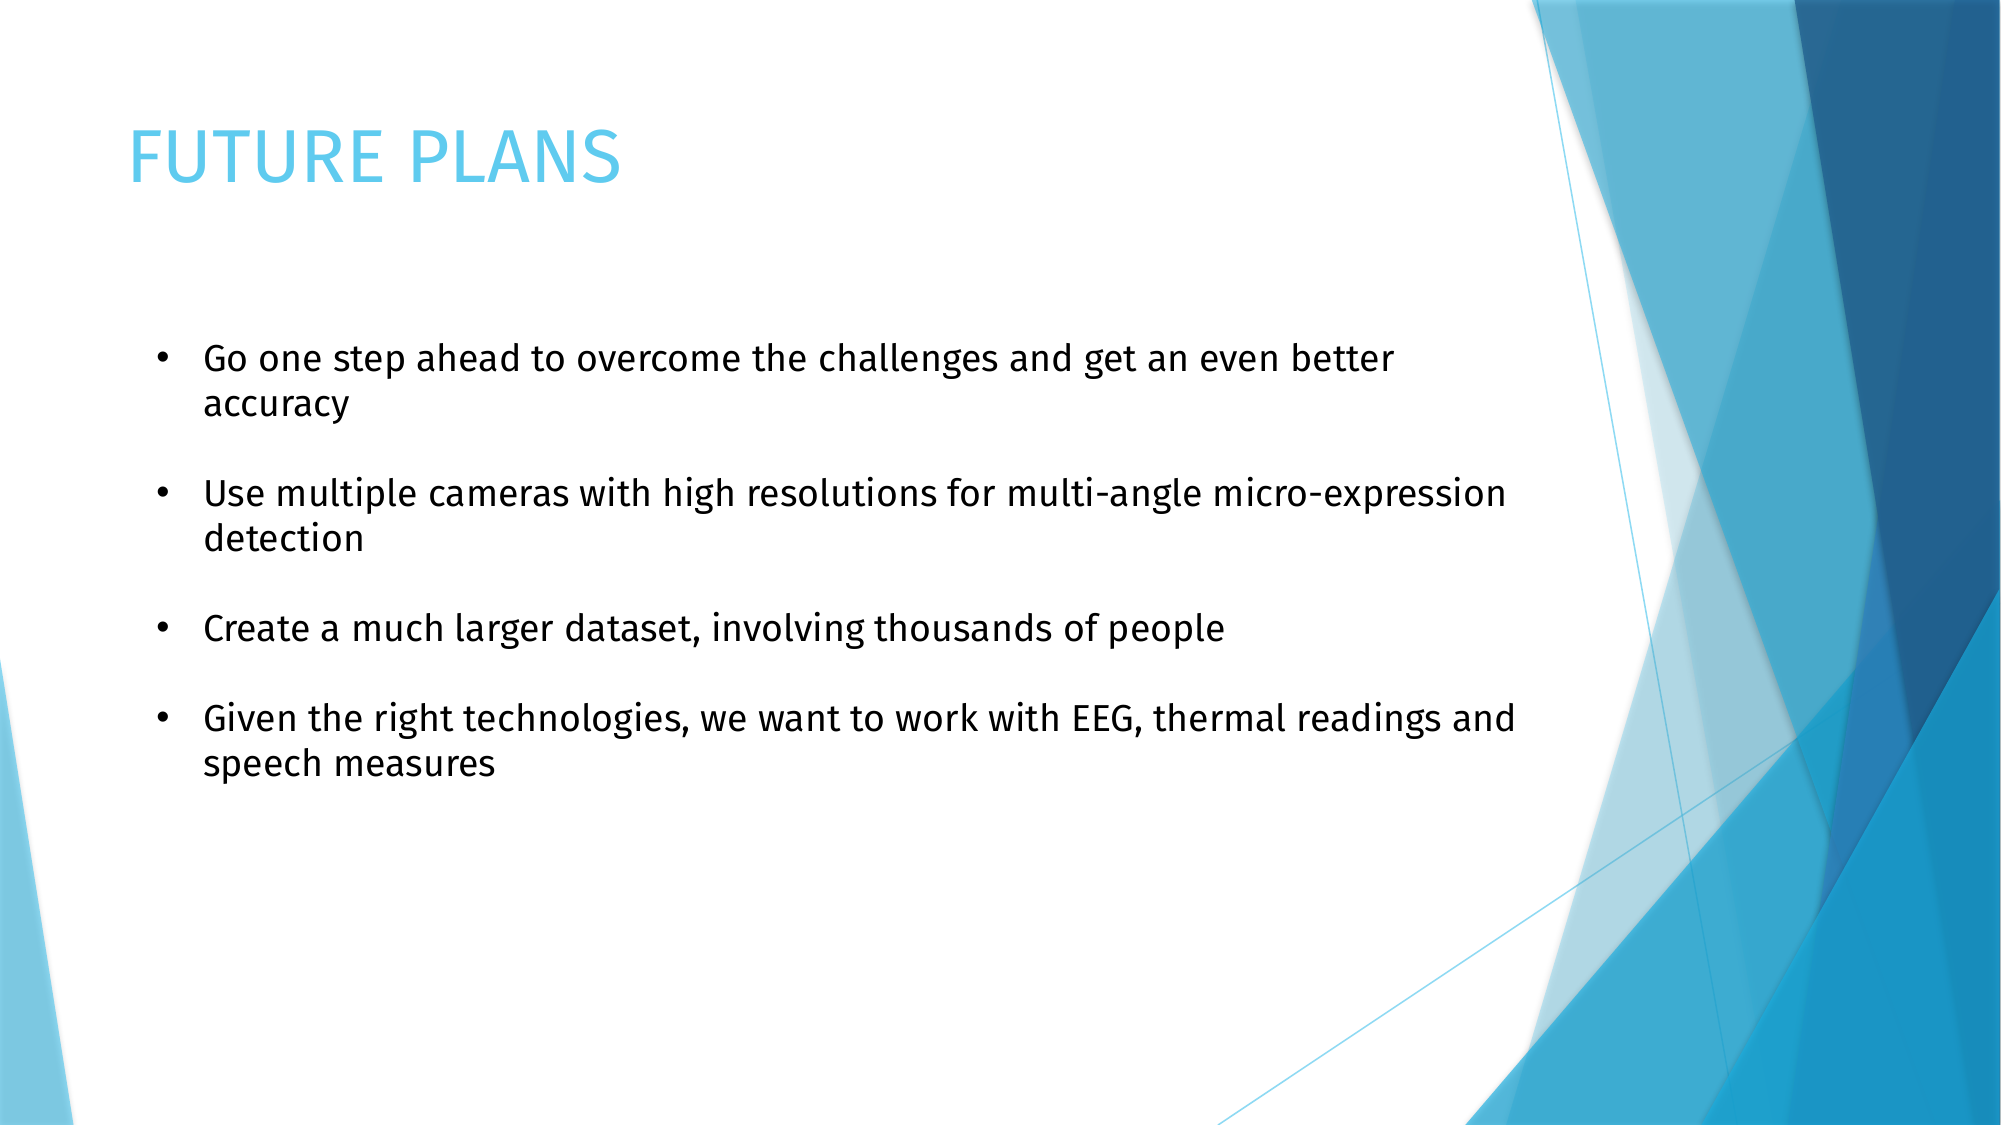

# FUTURE PLANS
Go one step ahead to overcome the challenges and get an even better accuracy

Use multiple cameras with high resolutions for multi-angle micro-expression detection

Create a much larger dataset, involving thousands of people

Given the right technologies, we want to work with EEG, thermal readings and speech measures